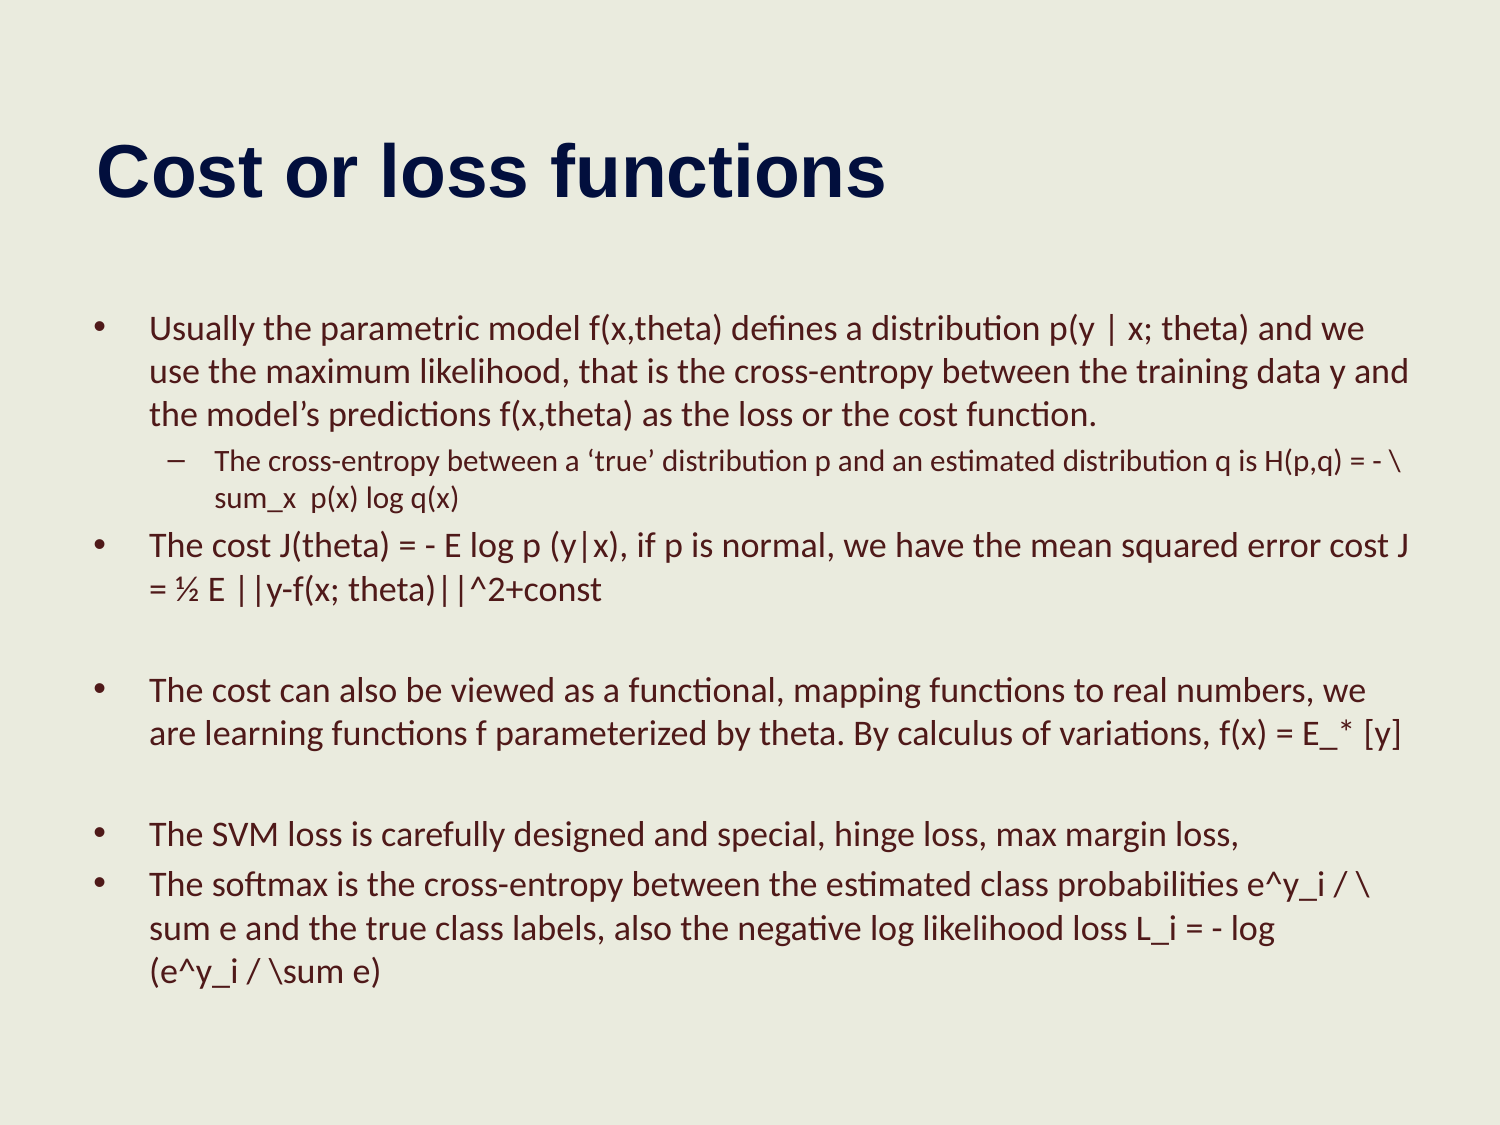

# Cost or loss functions
Usually the parametric model f(x,theta) defines a distribution p(y | x; theta) and we use the maximum likelihood, that is the cross-entropy between the training data y and the model’s predictions f(x,theta) as the loss or the cost function.
The cross-entropy between a ‘true’ distribution p and an estimated distribution q is H(p,q) = - \sum_x  p(x) log q(x)
The cost J(theta) = - E log p (y|x), if p is normal, we have the mean squared error cost J = ½ E ||y-f(x; theta)||^2+const

The cost can also be viewed as a functional, mapping functions to real numbers, we are learning functions f parameterized by theta. By calculus of variations, f(x) = E_* [y]

The SVM loss is carefully designed and special, hinge loss, max margin loss,
The softmax is the cross-entropy between the estimated class probabilities e^y_i / \sum e and the true class labels, also the negative log likelihood loss L_i = - log (e^y_i / \sum e)